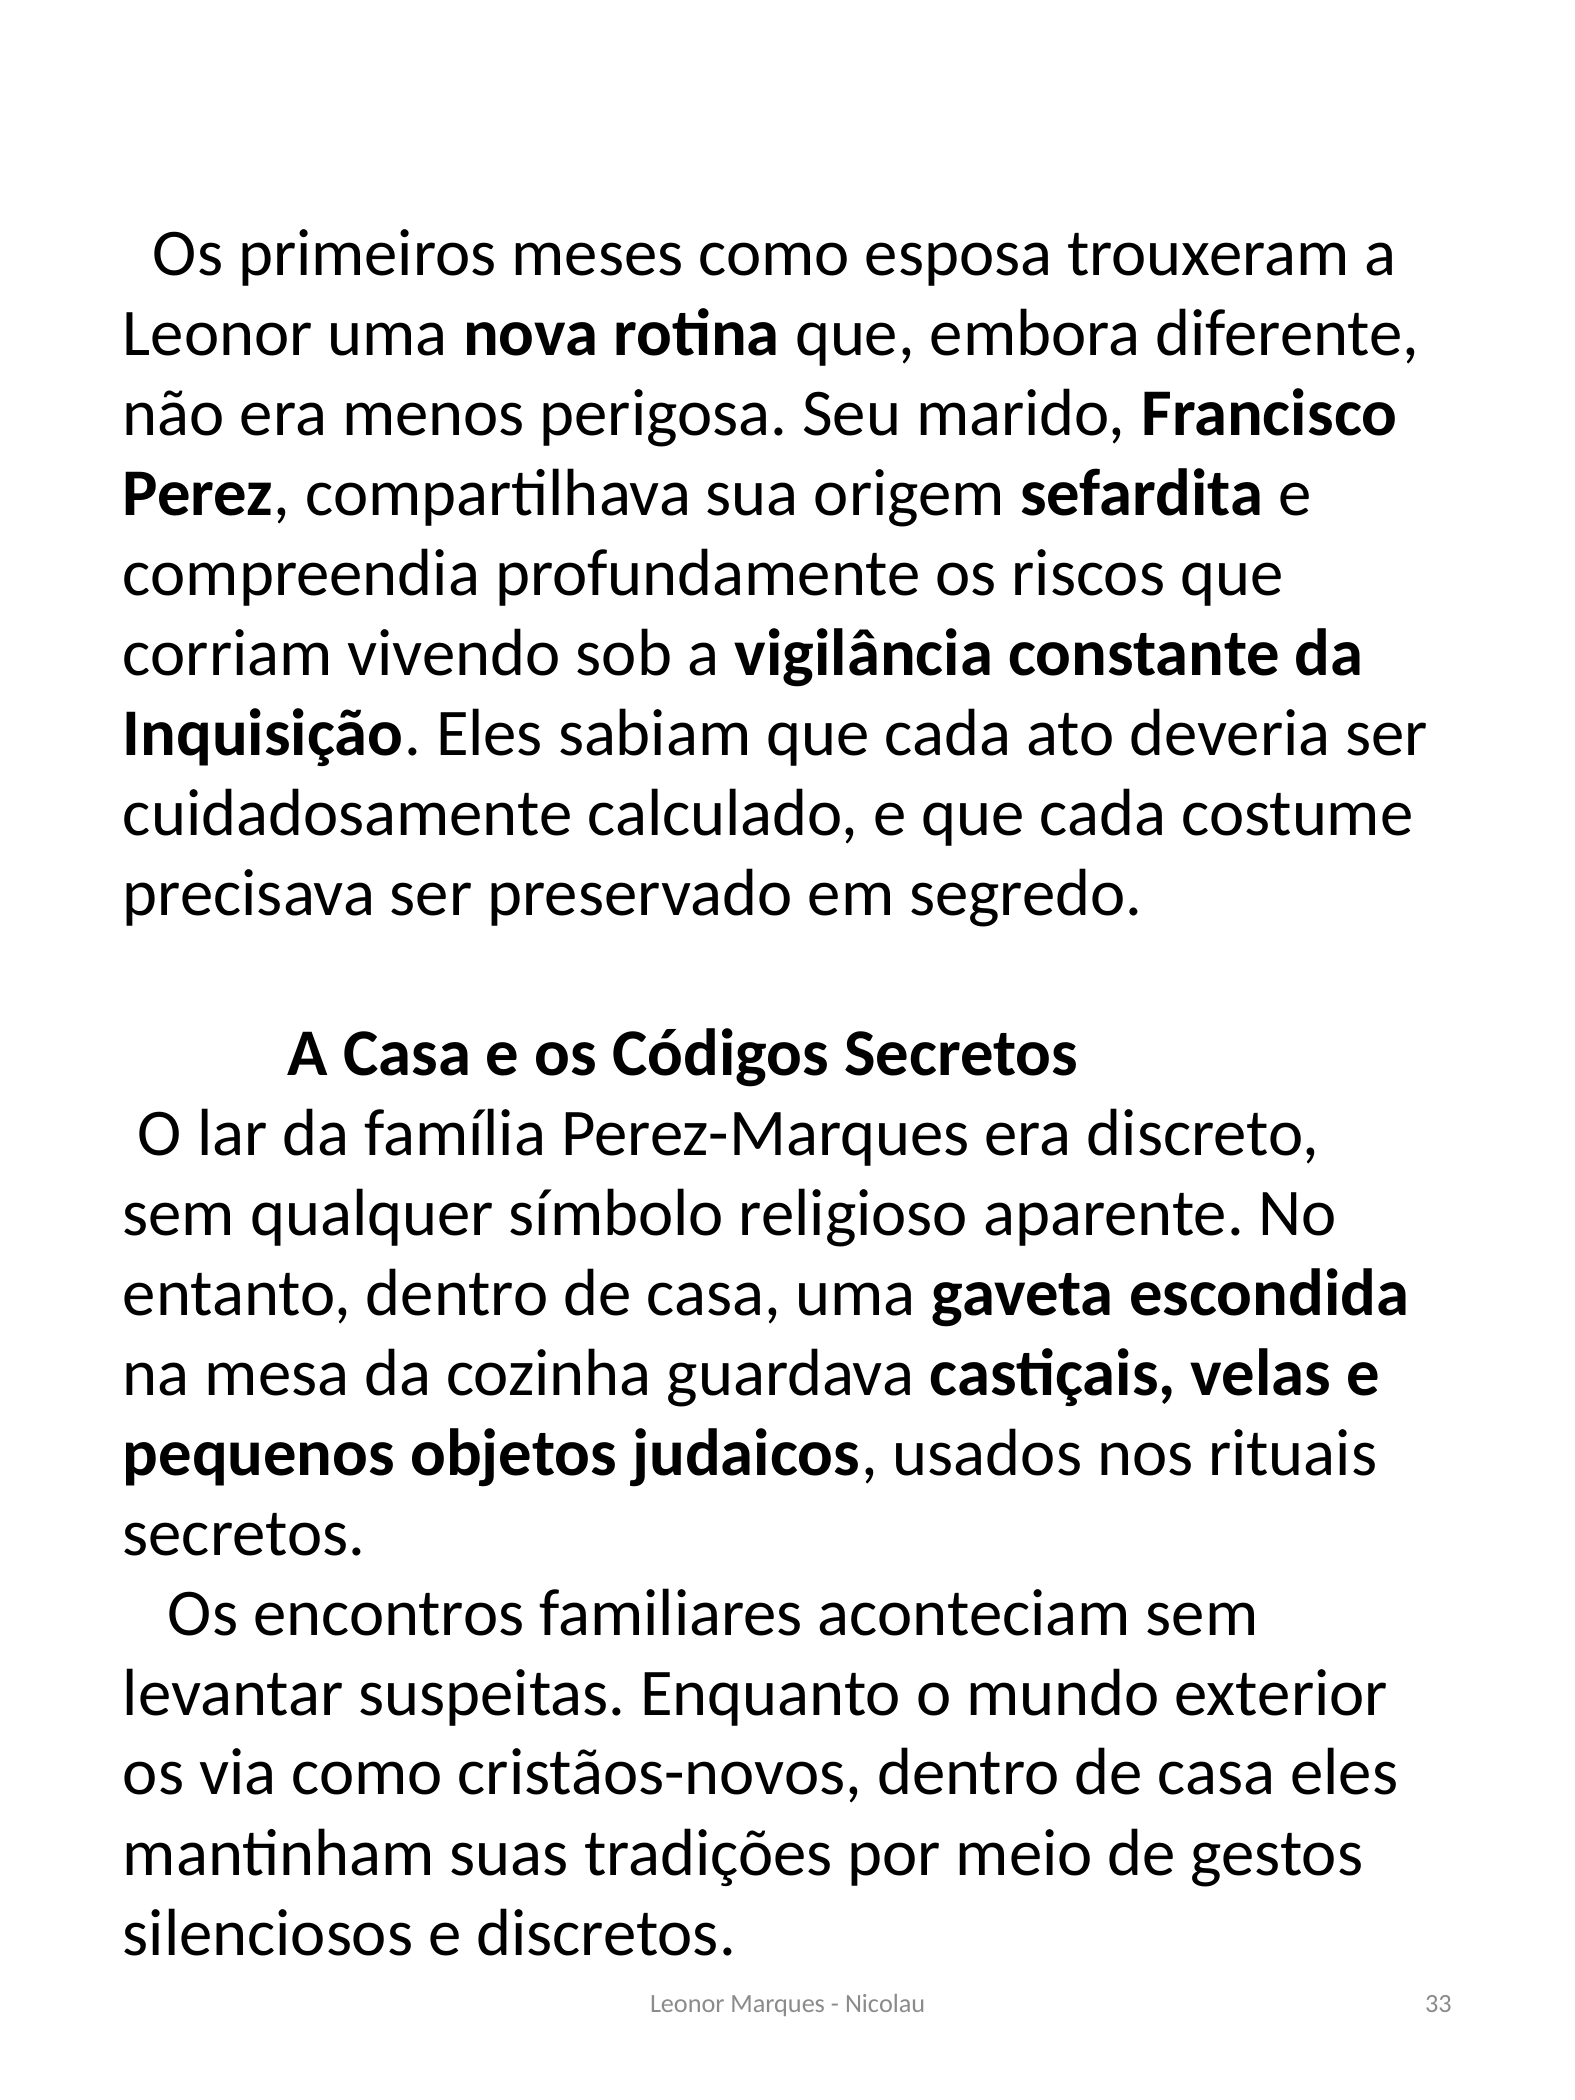

Os primeiros meses como esposa trouxeram a Leonor uma nova rotina que, embora diferente, não era menos perigosa. Seu marido, Francisco Perez, compartilhava sua origem sefardita e compreendia profundamente os riscos que corriam vivendo sob a vigilância constante da Inquisição. Eles sabiam que cada ato deveria ser cuidadosamente calculado, e que cada costume precisava ser preservado em segredo.

           A Casa e os Códigos Secretos
 O lar da família Perez-Marques era discreto, sem qualquer símbolo religioso aparente. No entanto, dentro de casa, uma gaveta escondida na mesa da cozinha guardava castiçais, velas e pequenos objetos judaicos, usados nos rituais secretos.
   Os encontros familiares aconteciam sem levantar suspeitas. Enquanto o mundo exterior os via como cristãos-novos, dentro de casa eles mantinham suas tradições por meio de gestos silenciosos e discretos.

Leonor Marques - Nicolau
33